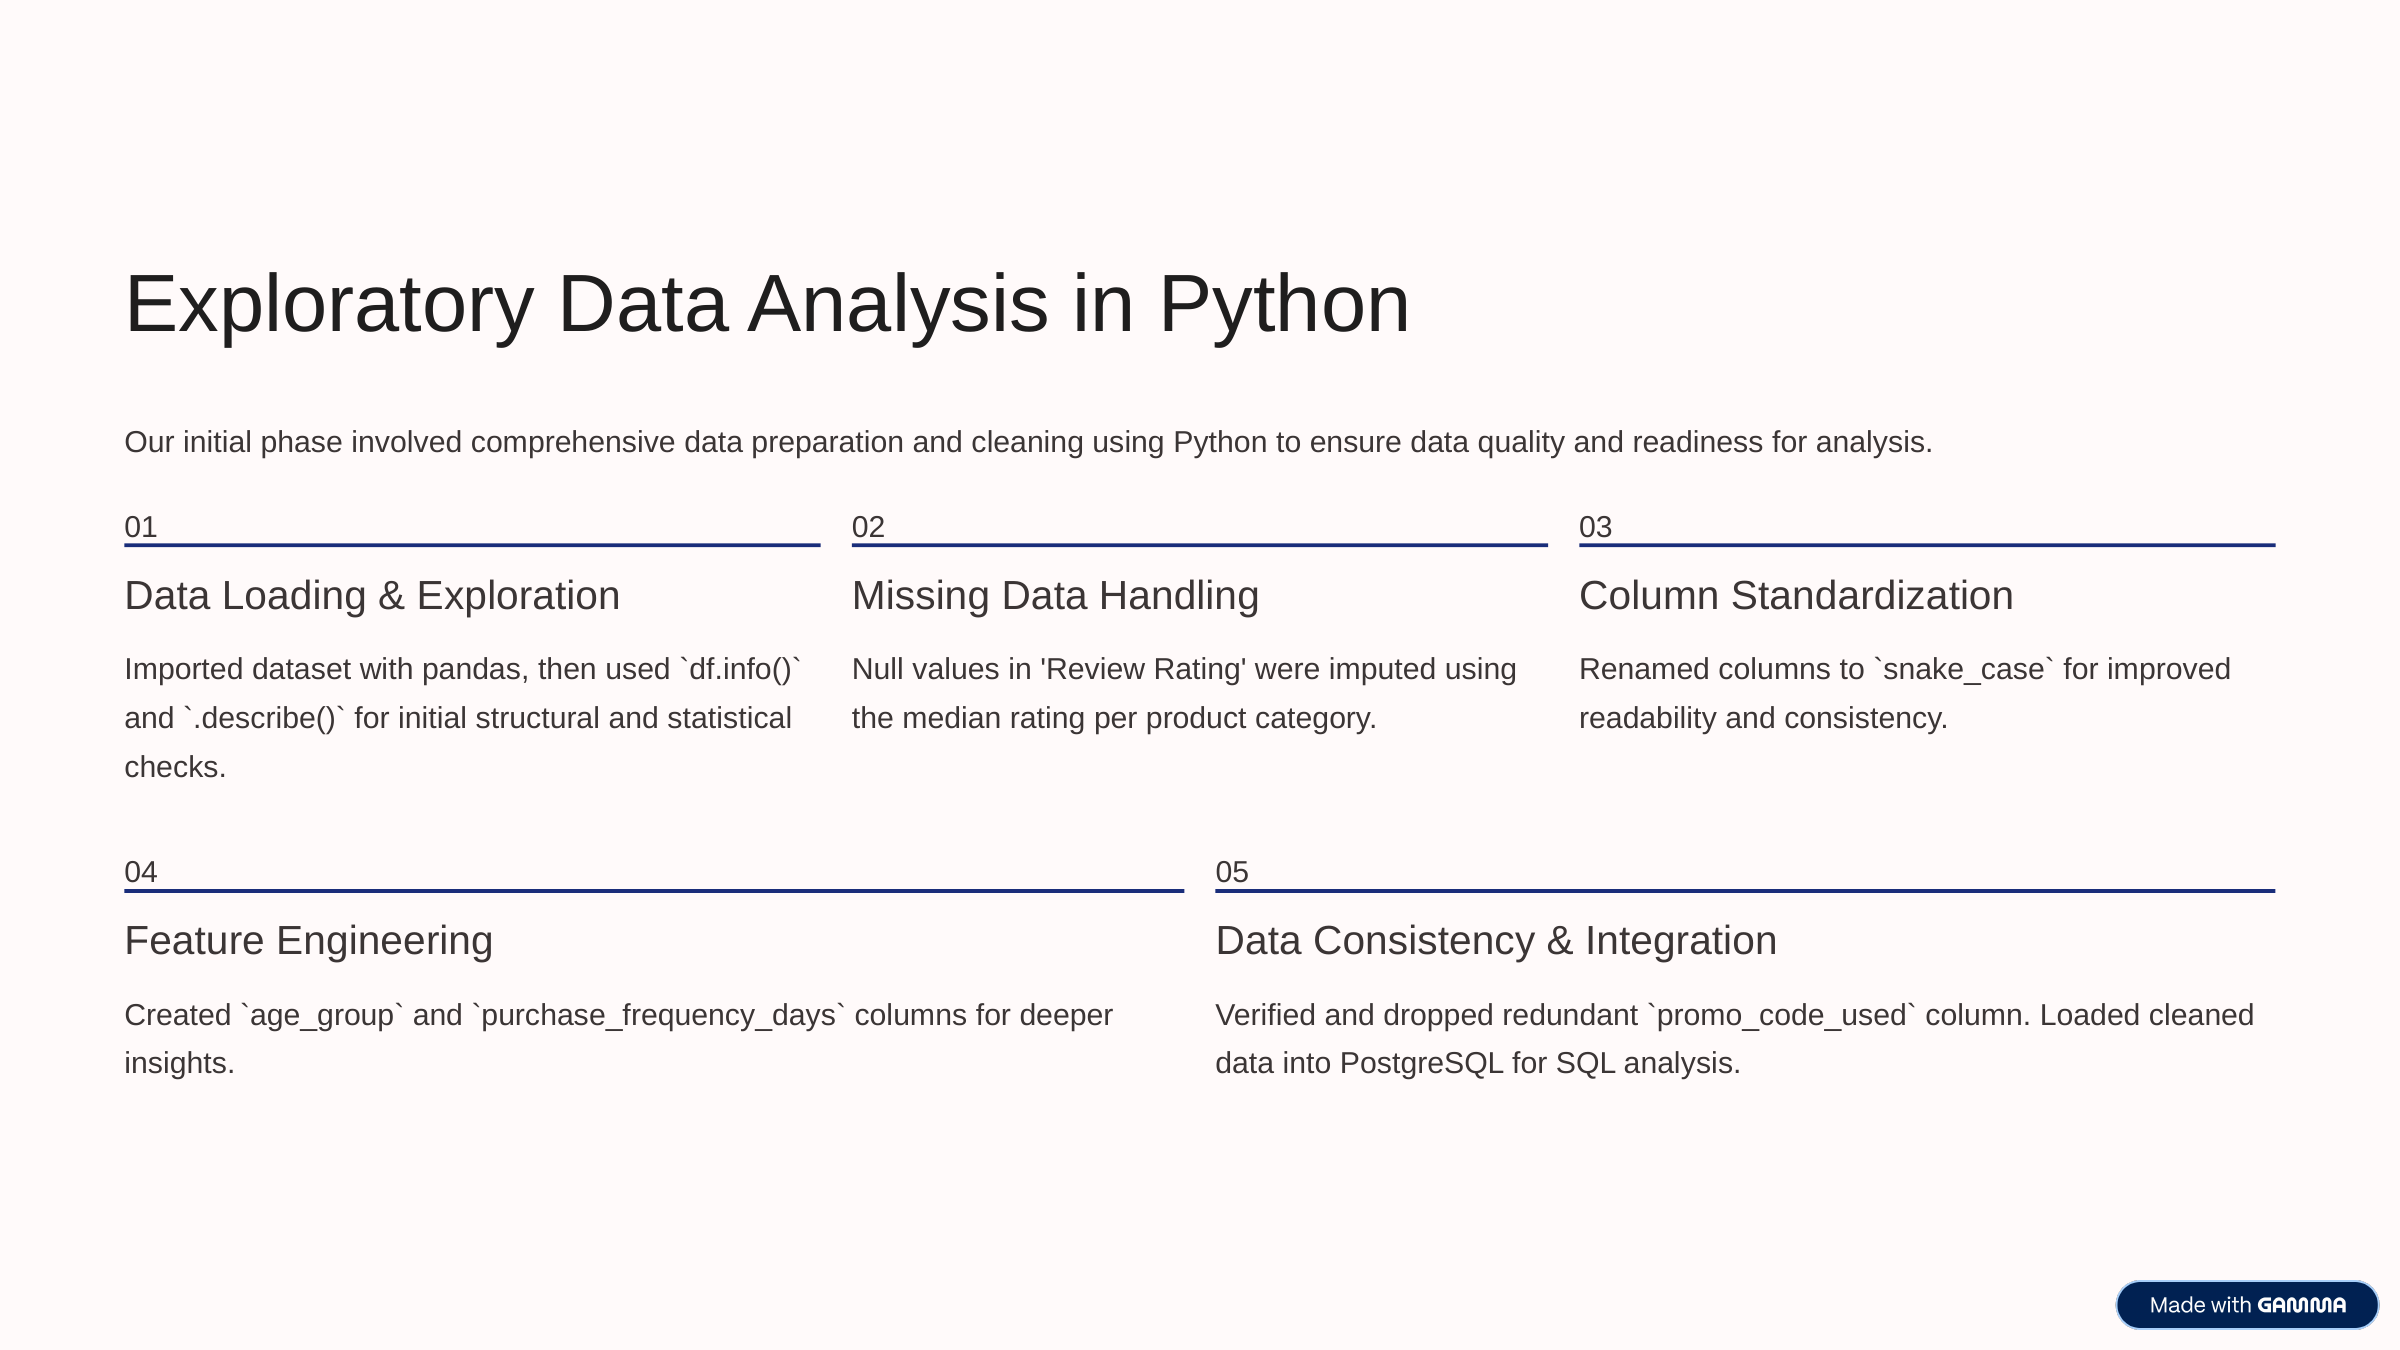

Exploratory Data Analysis in Python
Our initial phase involved comprehensive data preparation and cleaning using Python to ensure data quality and readiness for analysis.
01
02
03

Data Loading & Exploration
Missing Data Handling
Column Standardization
Imported dataset with pandas, then used `df.info()` and `.describe()` for initial structural and statistical checks.
Null values in 'Review Rating' were imputed using the median rating per product category.
Renamed columns to `snake_case` for improved readability and consistency.
04
05

Feature Engineering
Data Consistency & Integration
Created `age_group` and `purchase_frequency_days` columns for deeper insights.
Verified and dropped redundant `promo_code_used` column. Loaded cleaned data into PostgreSQL for SQL analysis.